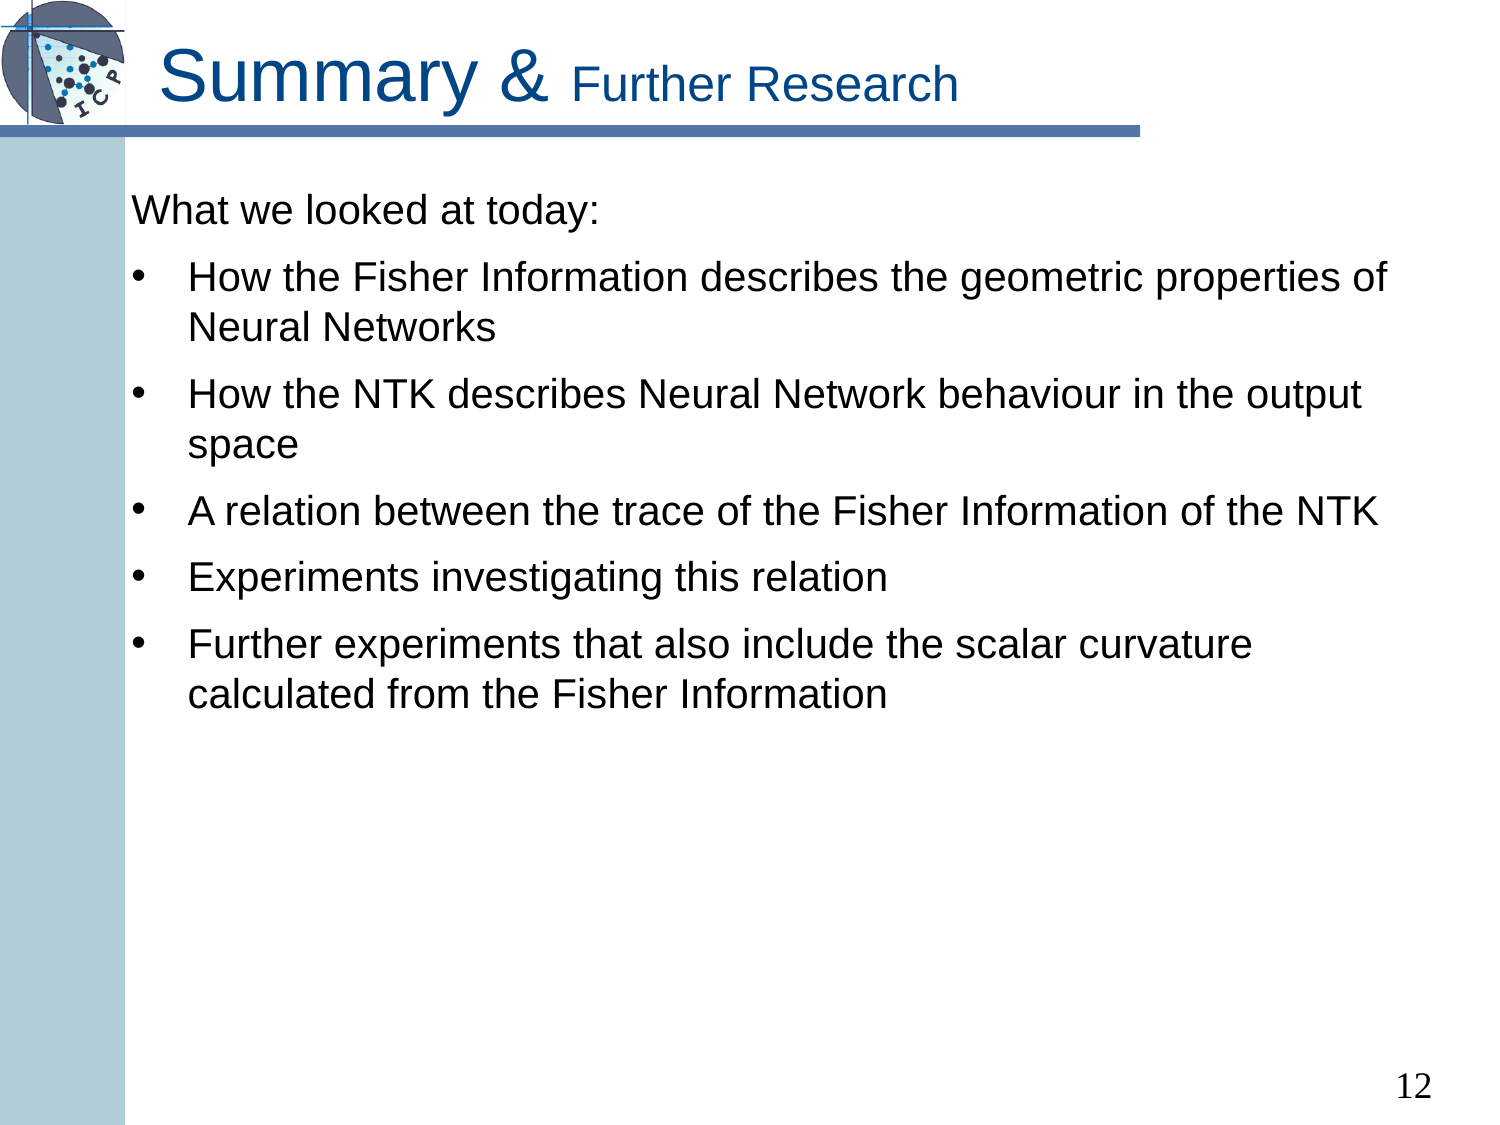

# Summary & Further Research
What we looked at today:
How the Fisher Information describes the geometric properties of Neural Networks
How the NTK describes Neural Network behaviour in the output space
A relation between the trace of the Fisher Information of the NTK
Experiments investigating this relation
Further experiments that also include the scalar curvature calculated from the Fisher Information

12